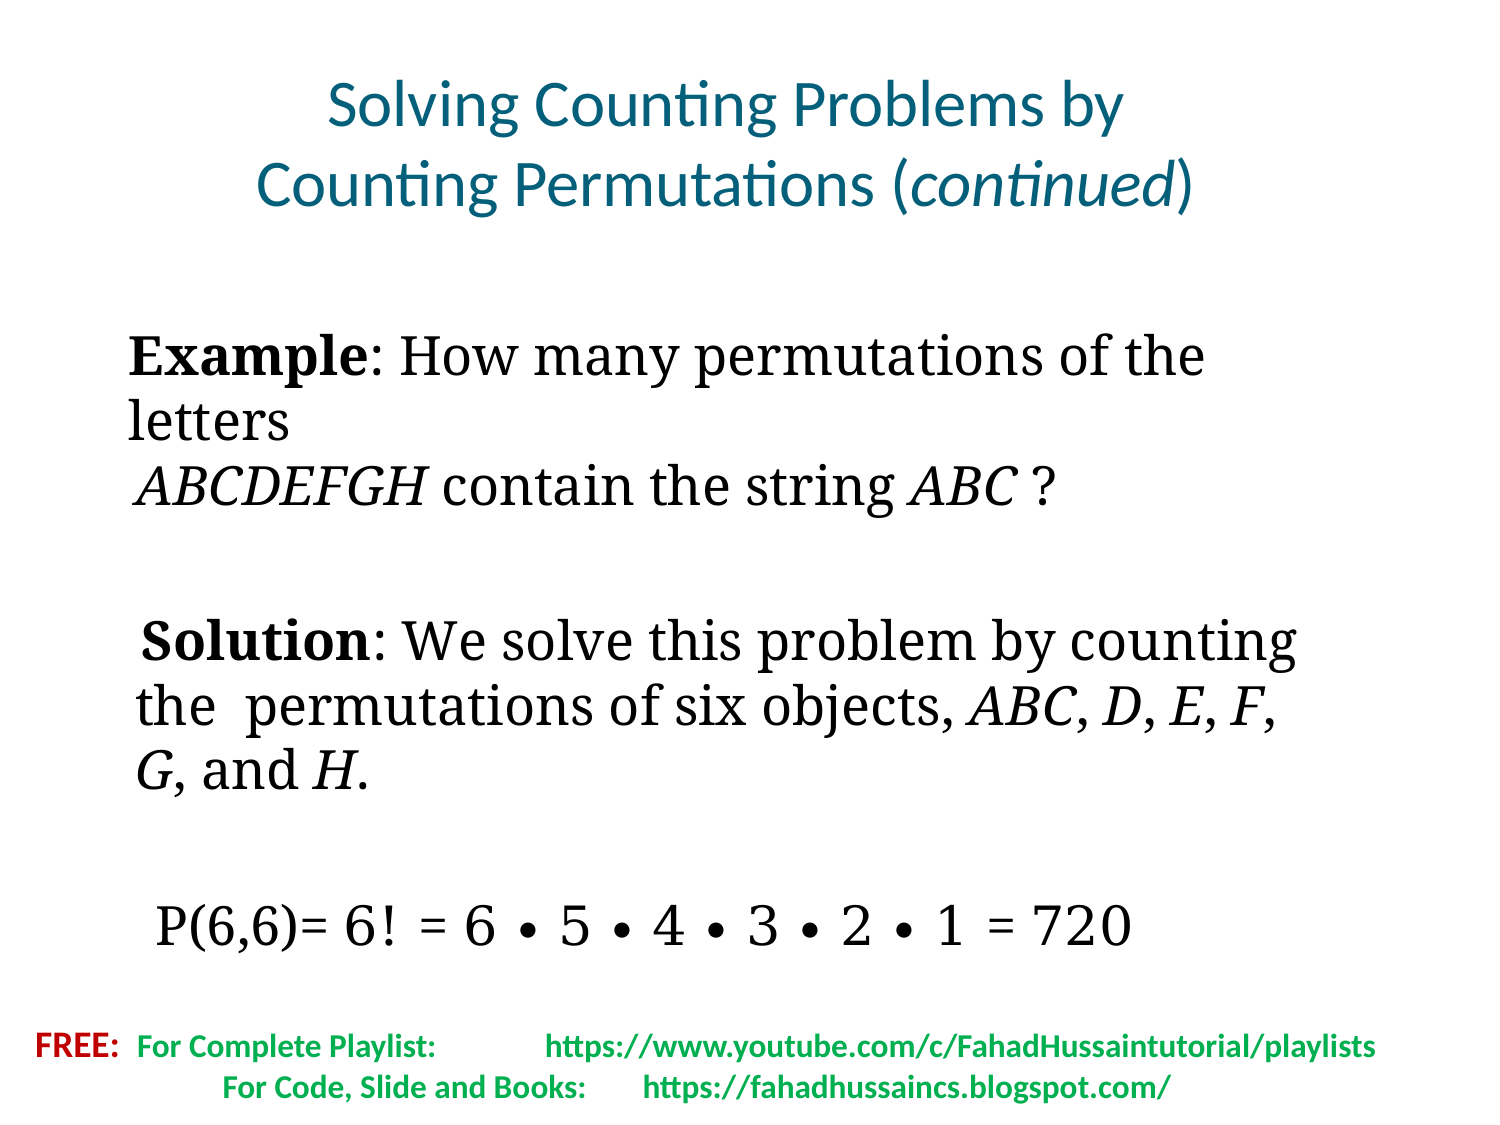

# Solving Counting Problems by Counting Permutations (continued)
Example: How many permutations of the letters
ABCDEFGH contain the string ABC ?

Solution: We solve this problem by counting the  permutations of six objects, ABC, D, E, F, G, and H.

P(6,6)= 6! = 6 ∙ 5 ∙ 4 ∙ 3 ∙ 2 ∙ 1 = 720
FREE:  For Complete Playlist: 	        https://www.youtube.com/c/FahadHussaintutorial/playlists
	     For Code, Slide and Books:	 https://fahadhussaincs.blogspot.com/